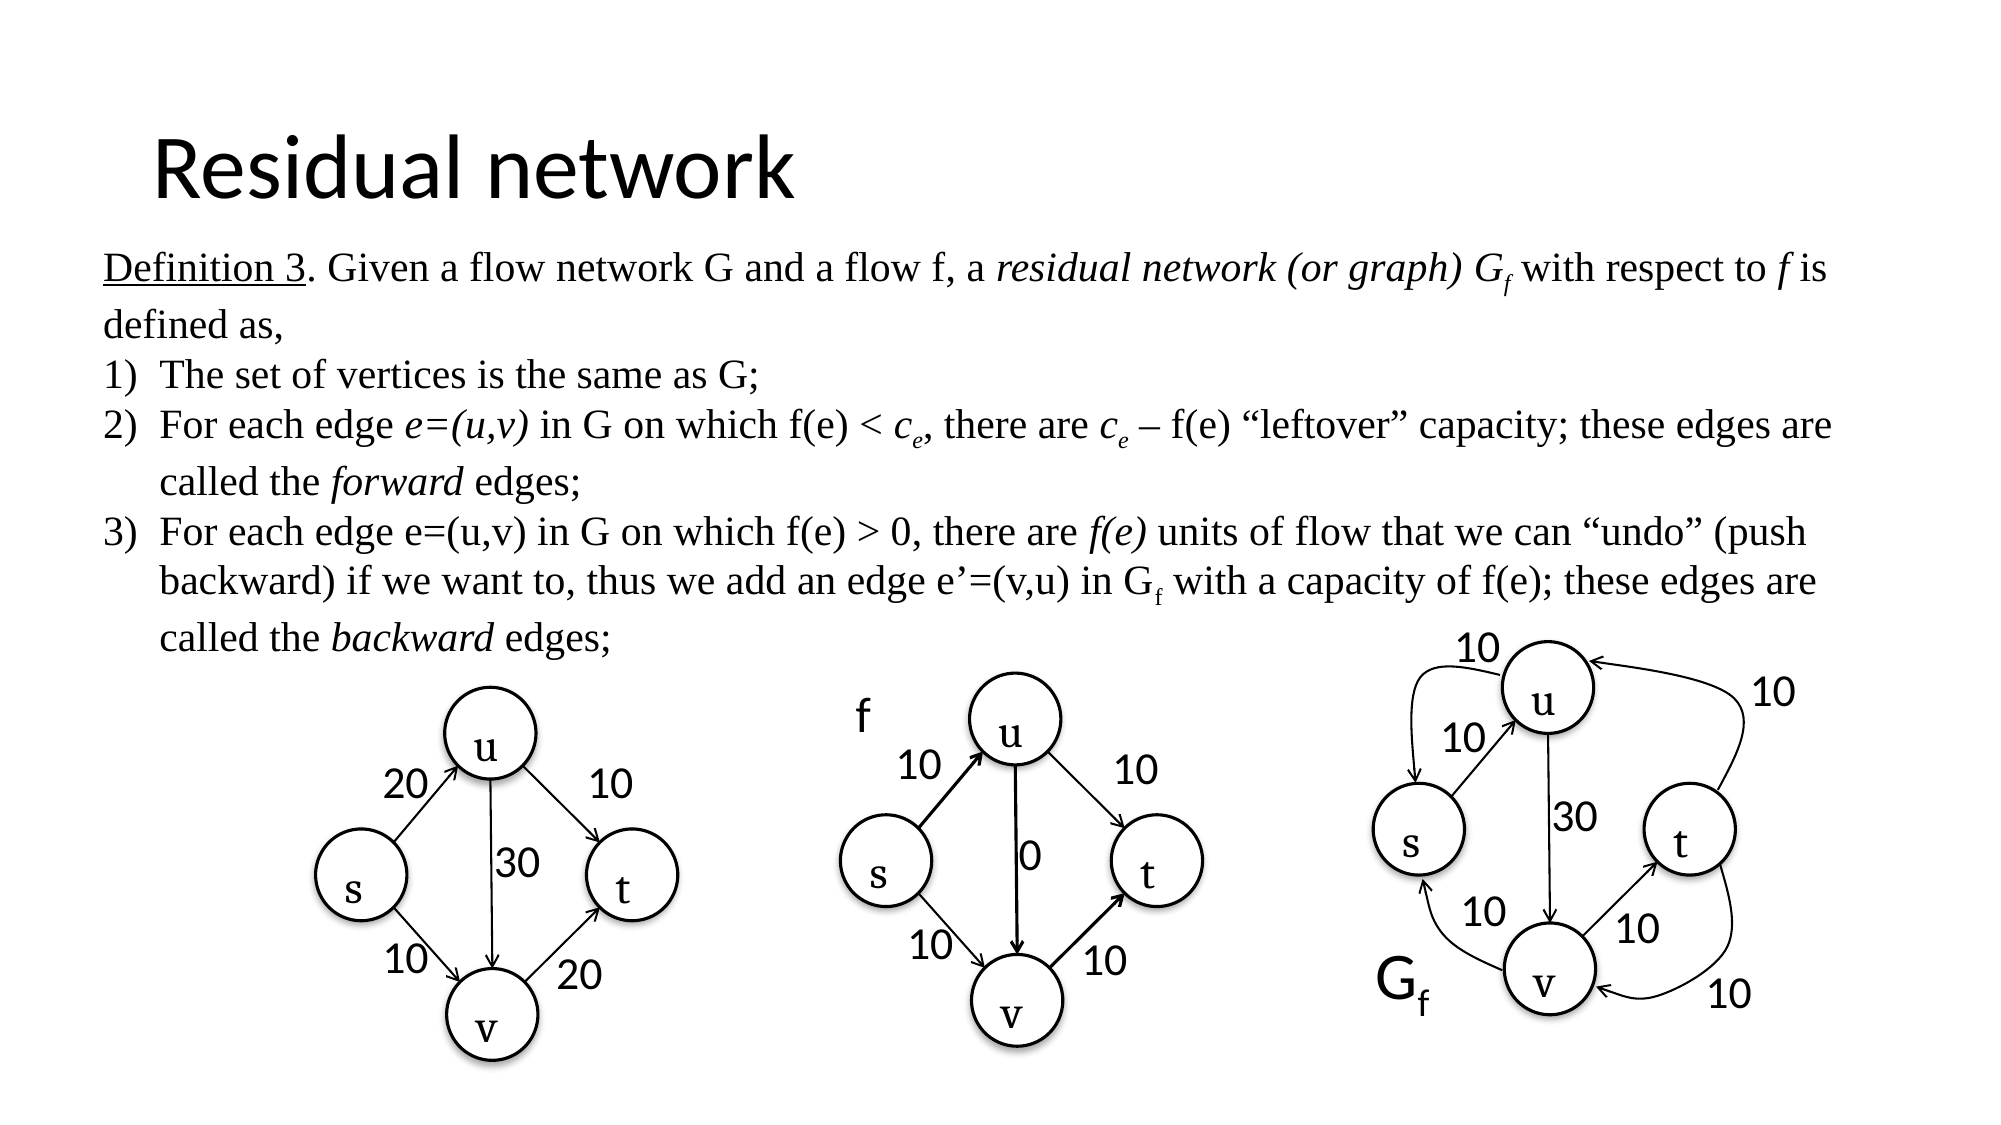

# Residual network
Definition 3. Given a flow network G and a flow f, a residual network (or graph) Gf with respect to f is defined as,
The set of vertices is the same as G;
For each edge e=(u,v) in G on which f(e) < ce, there are ce – f(e) “leftover” capacity; these edges are called the forward edges;
For each edge e=(u,v) in G on which f(e) > 0, there are f(e) units of flow that we can “undo” (push backward) if we want to, thus we add an edge e’=(v,u) in Gf with a capacity of f(e); these edges are called the backward edges;

10
u
10

10
30
s
t

10

10
v
Gf
10
u
10
10
s
t
0
10
10
v
f
u
20
10
30
s
t
10
20
v